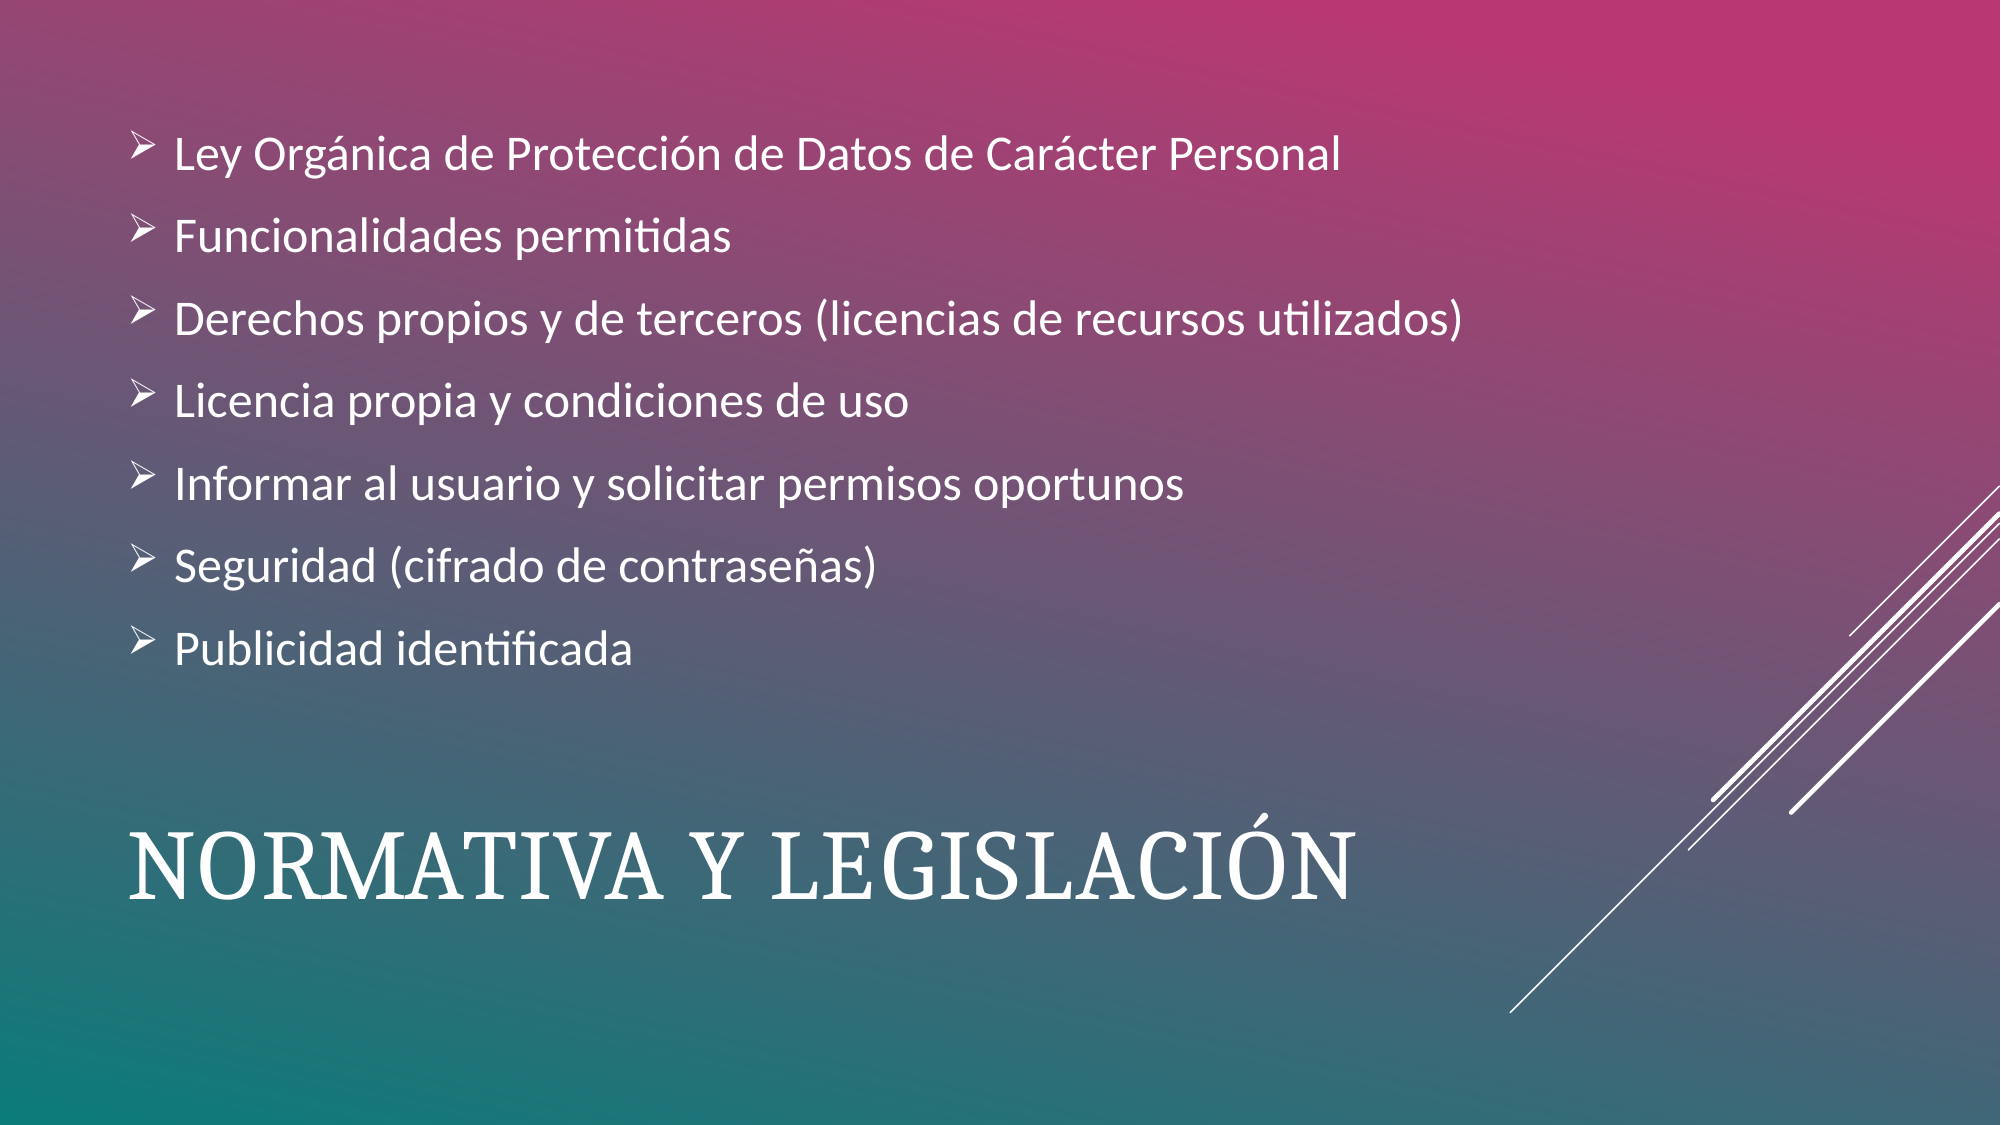

Ley Orgánica de Protección de Datos de Carácter Personal
Funcionalidades permitidas
Derechos propios y de terceros (licencias de recursos utilizados)
Licencia propia y condiciones de uso
Informar al usuario y solicitar permisos oportunos
Seguridad (cifrado de contraseñas)
Publicidad identificada

# Normativa y legislación